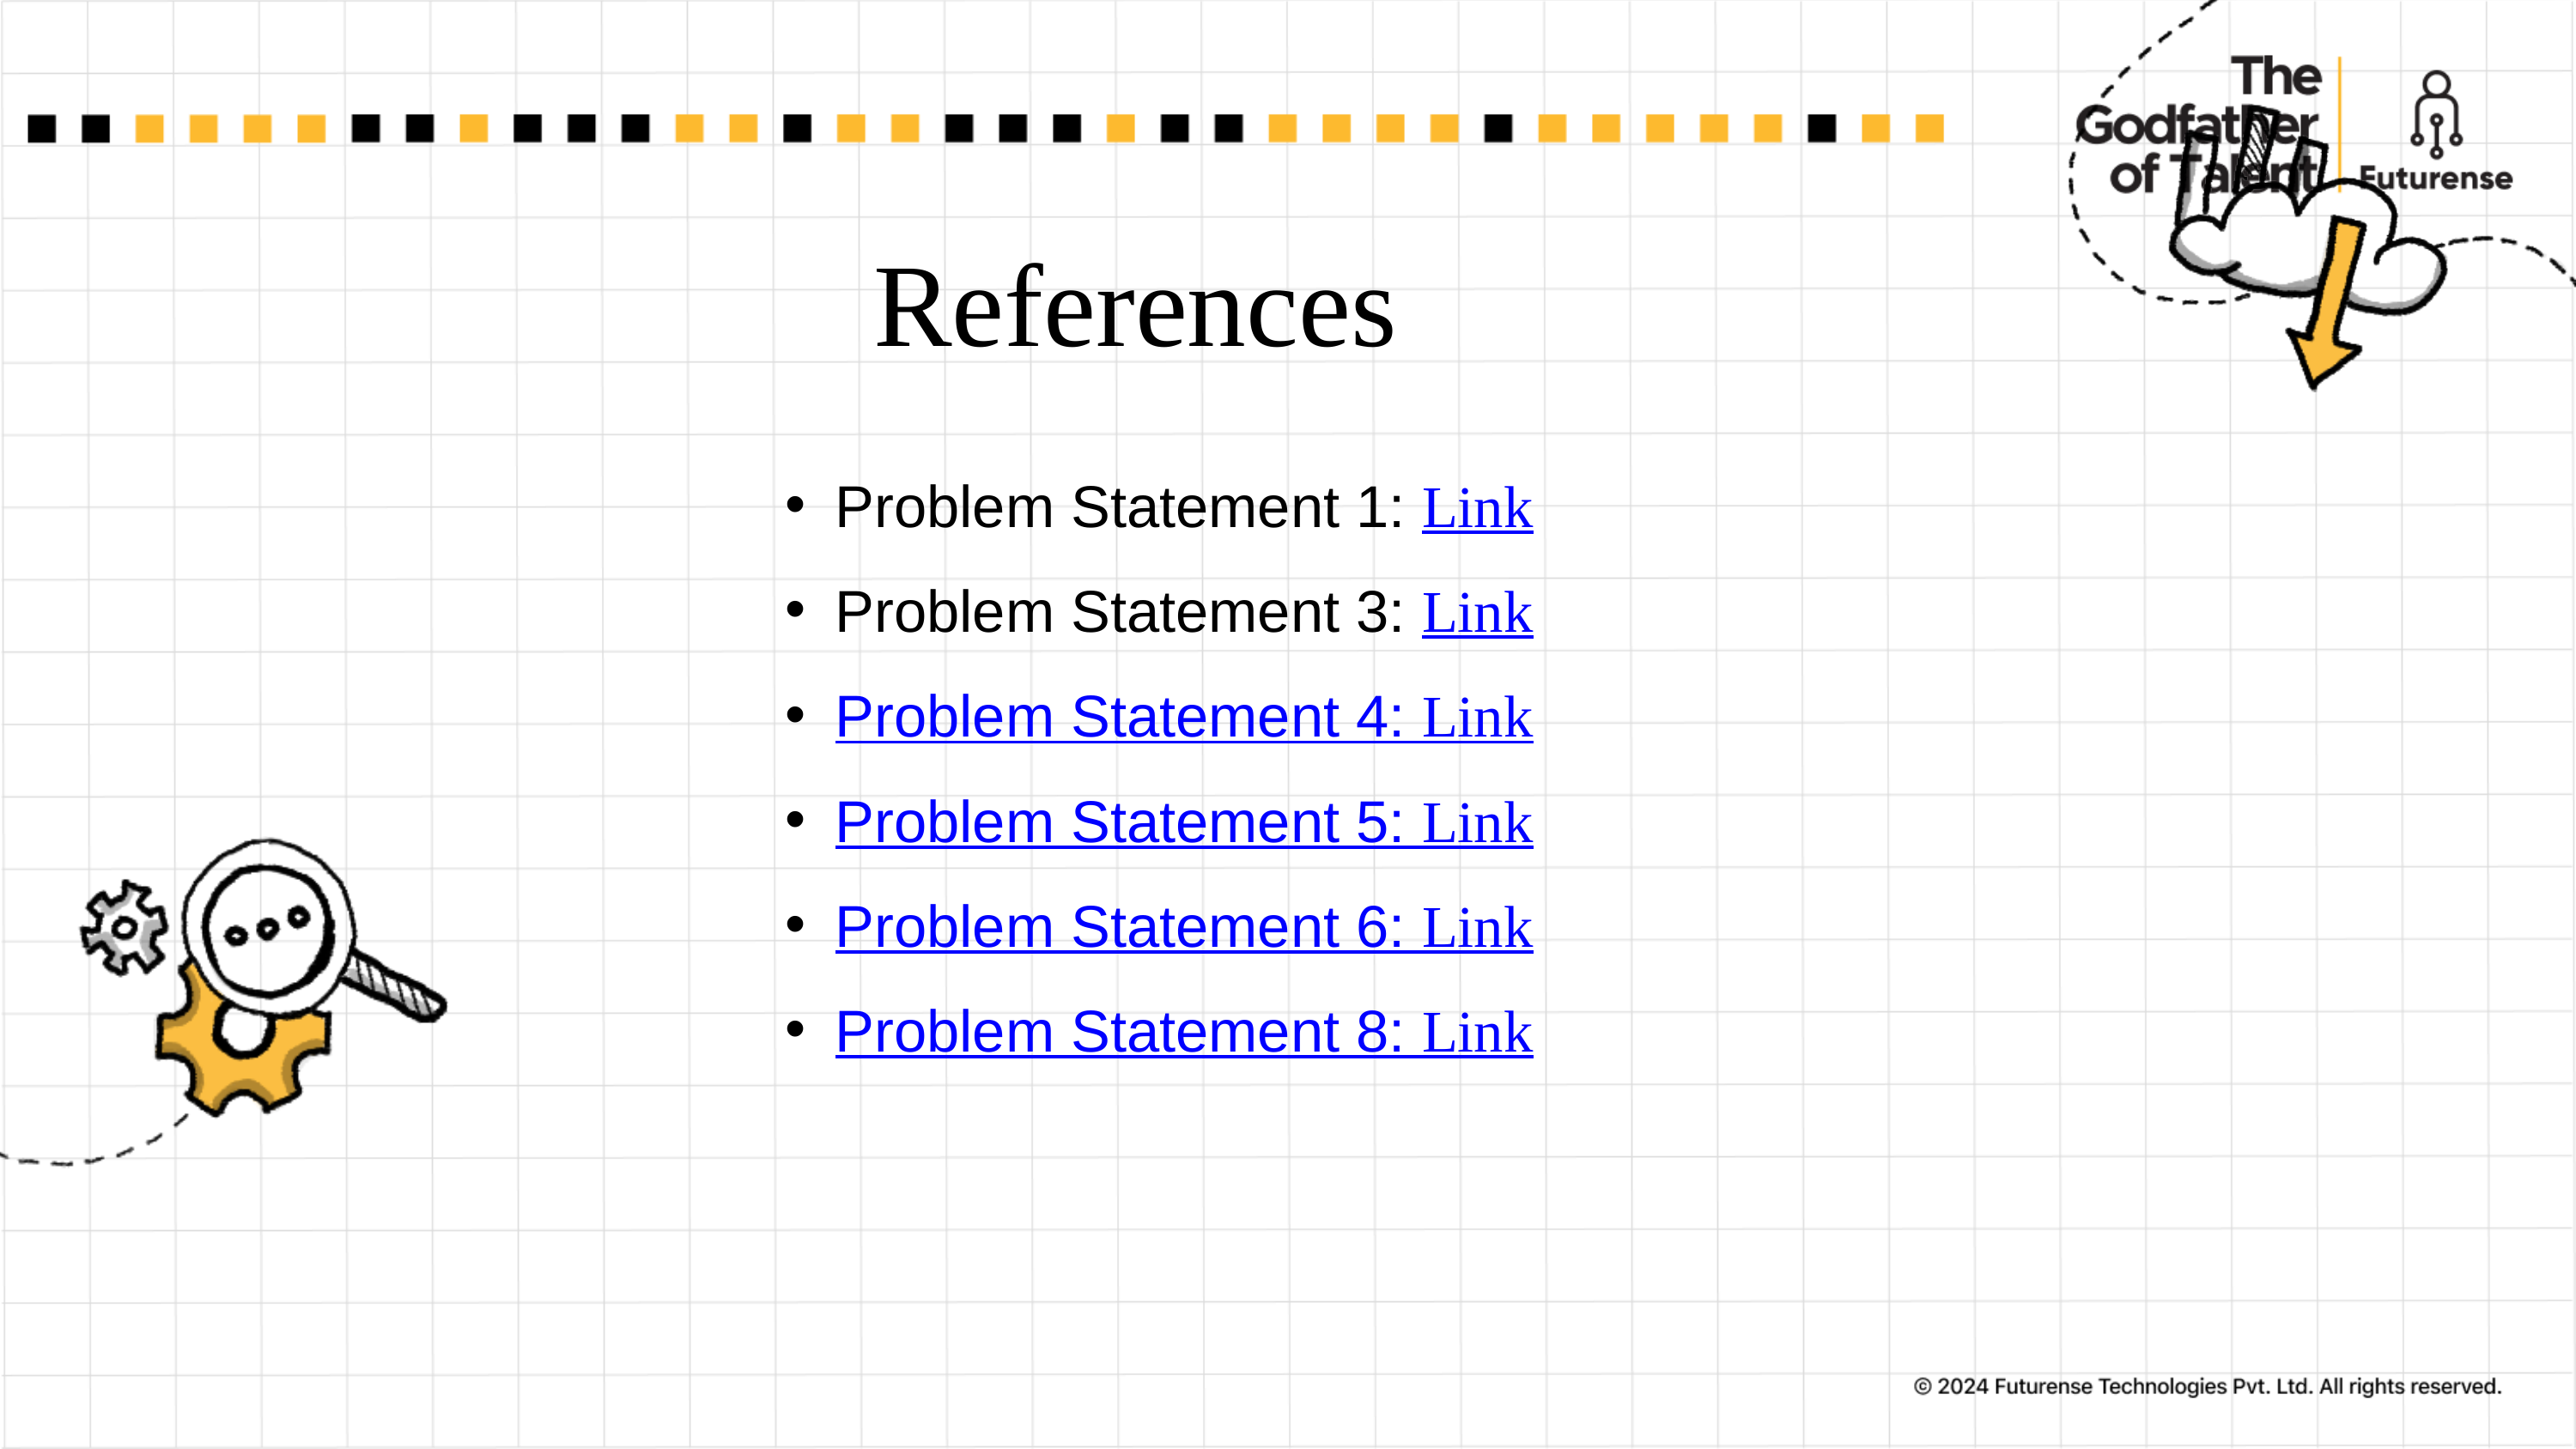

References
Problem Statement 1: Link
Problem Statement 3: Link
Problem Statement 4: Link
Problem Statement 5: Link

Problem Statement 6: Link
Problem Statement 8: Link